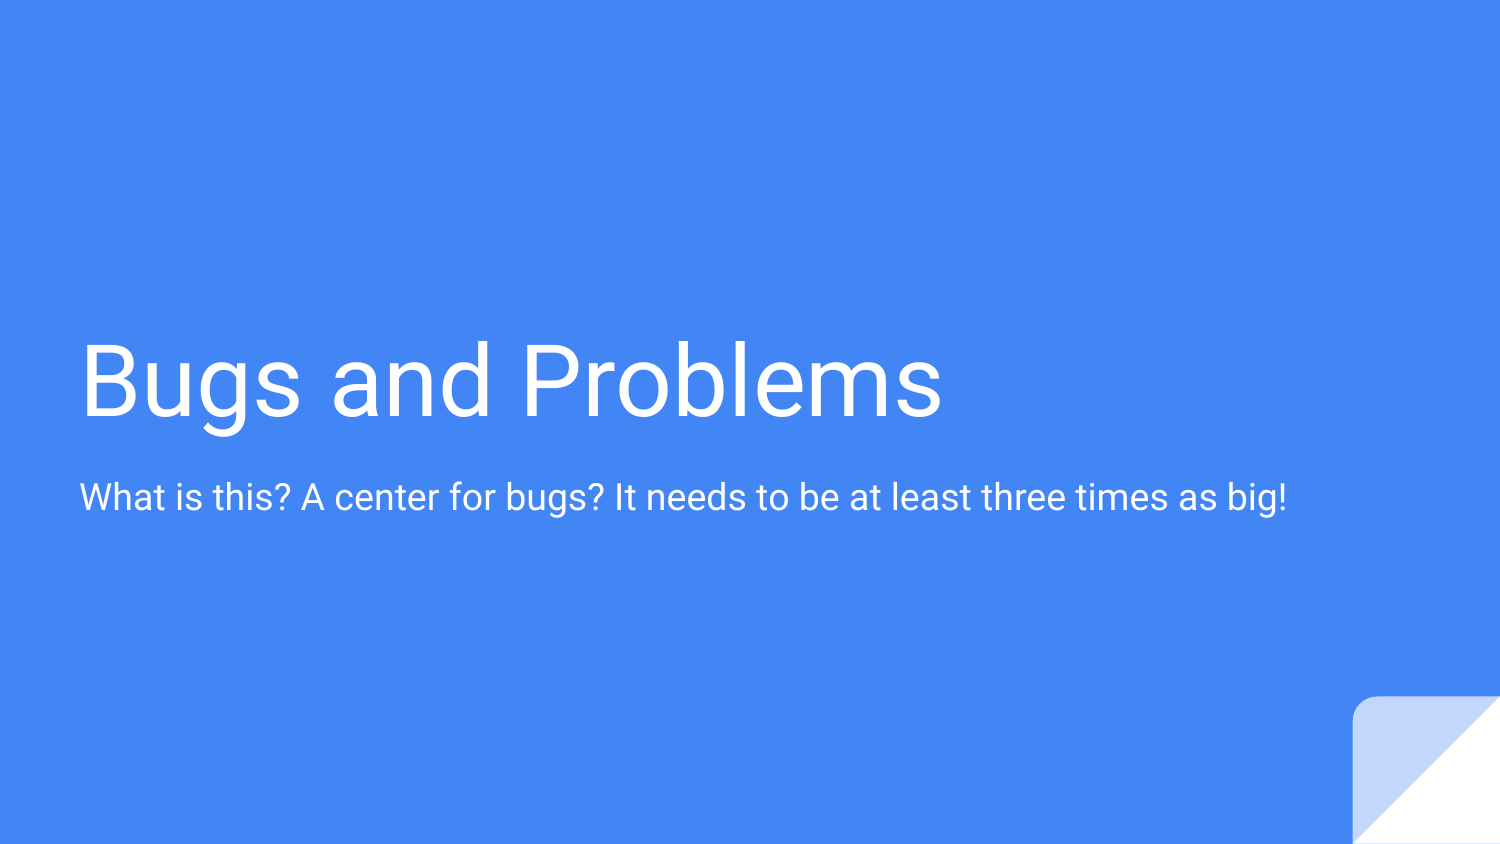

# Bugs and Problems
What is this? A center for bugs? It needs to be at least three times as big!